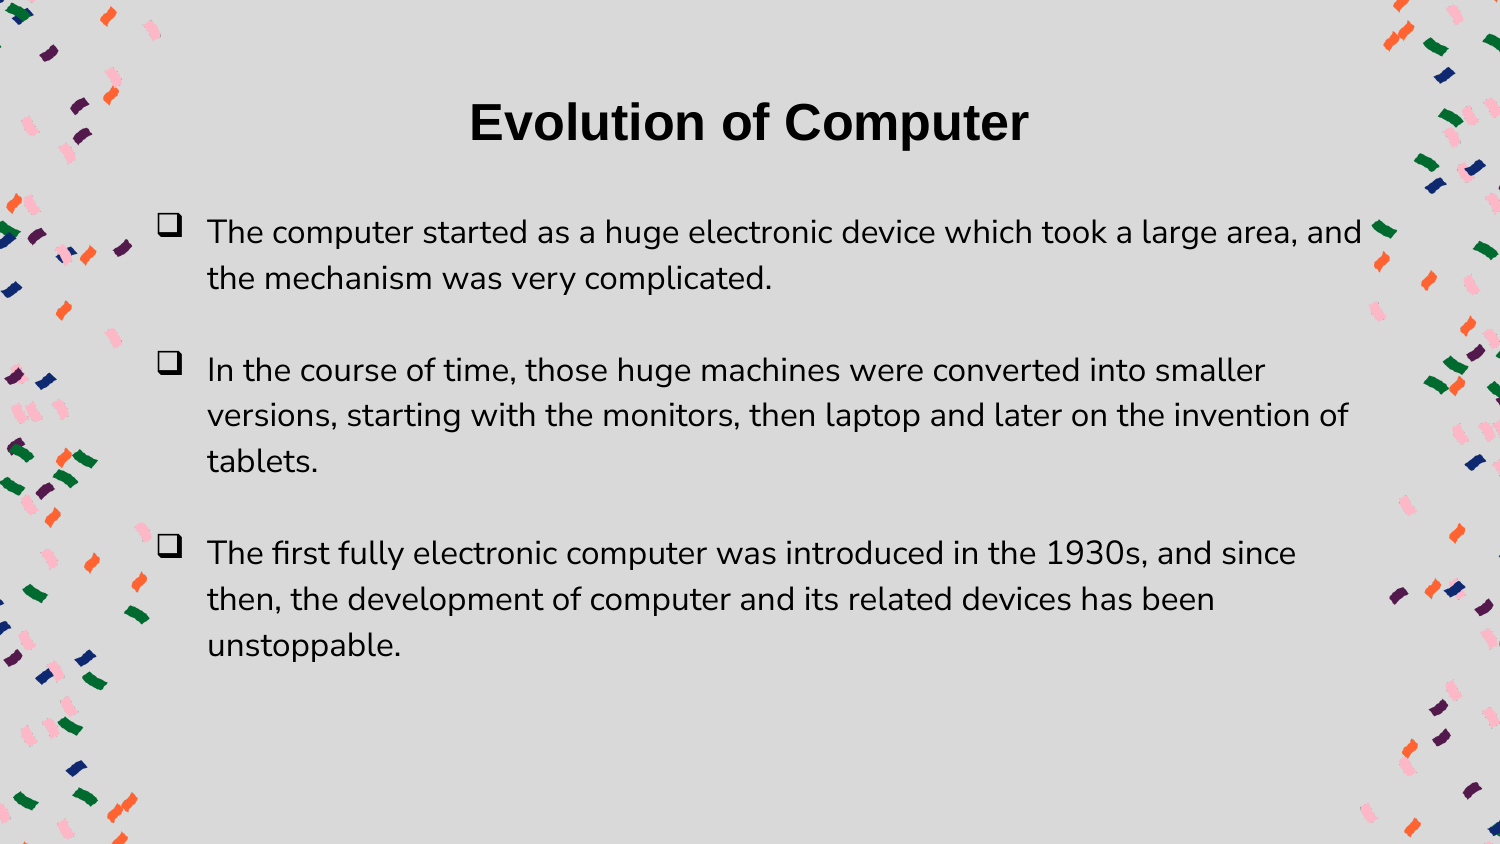

# Evolution of Computer
The computer started as a huge electronic device which took a large area, and the mechanism was very complicated.

In the course of time, those huge machines were converted into smaller versions, starting with the monitors, then laptop and later on the invention of tablets.

The first fully electronic computer was introduced in the 1930s, and since then, the development of computer and its related devices has been unstoppable.